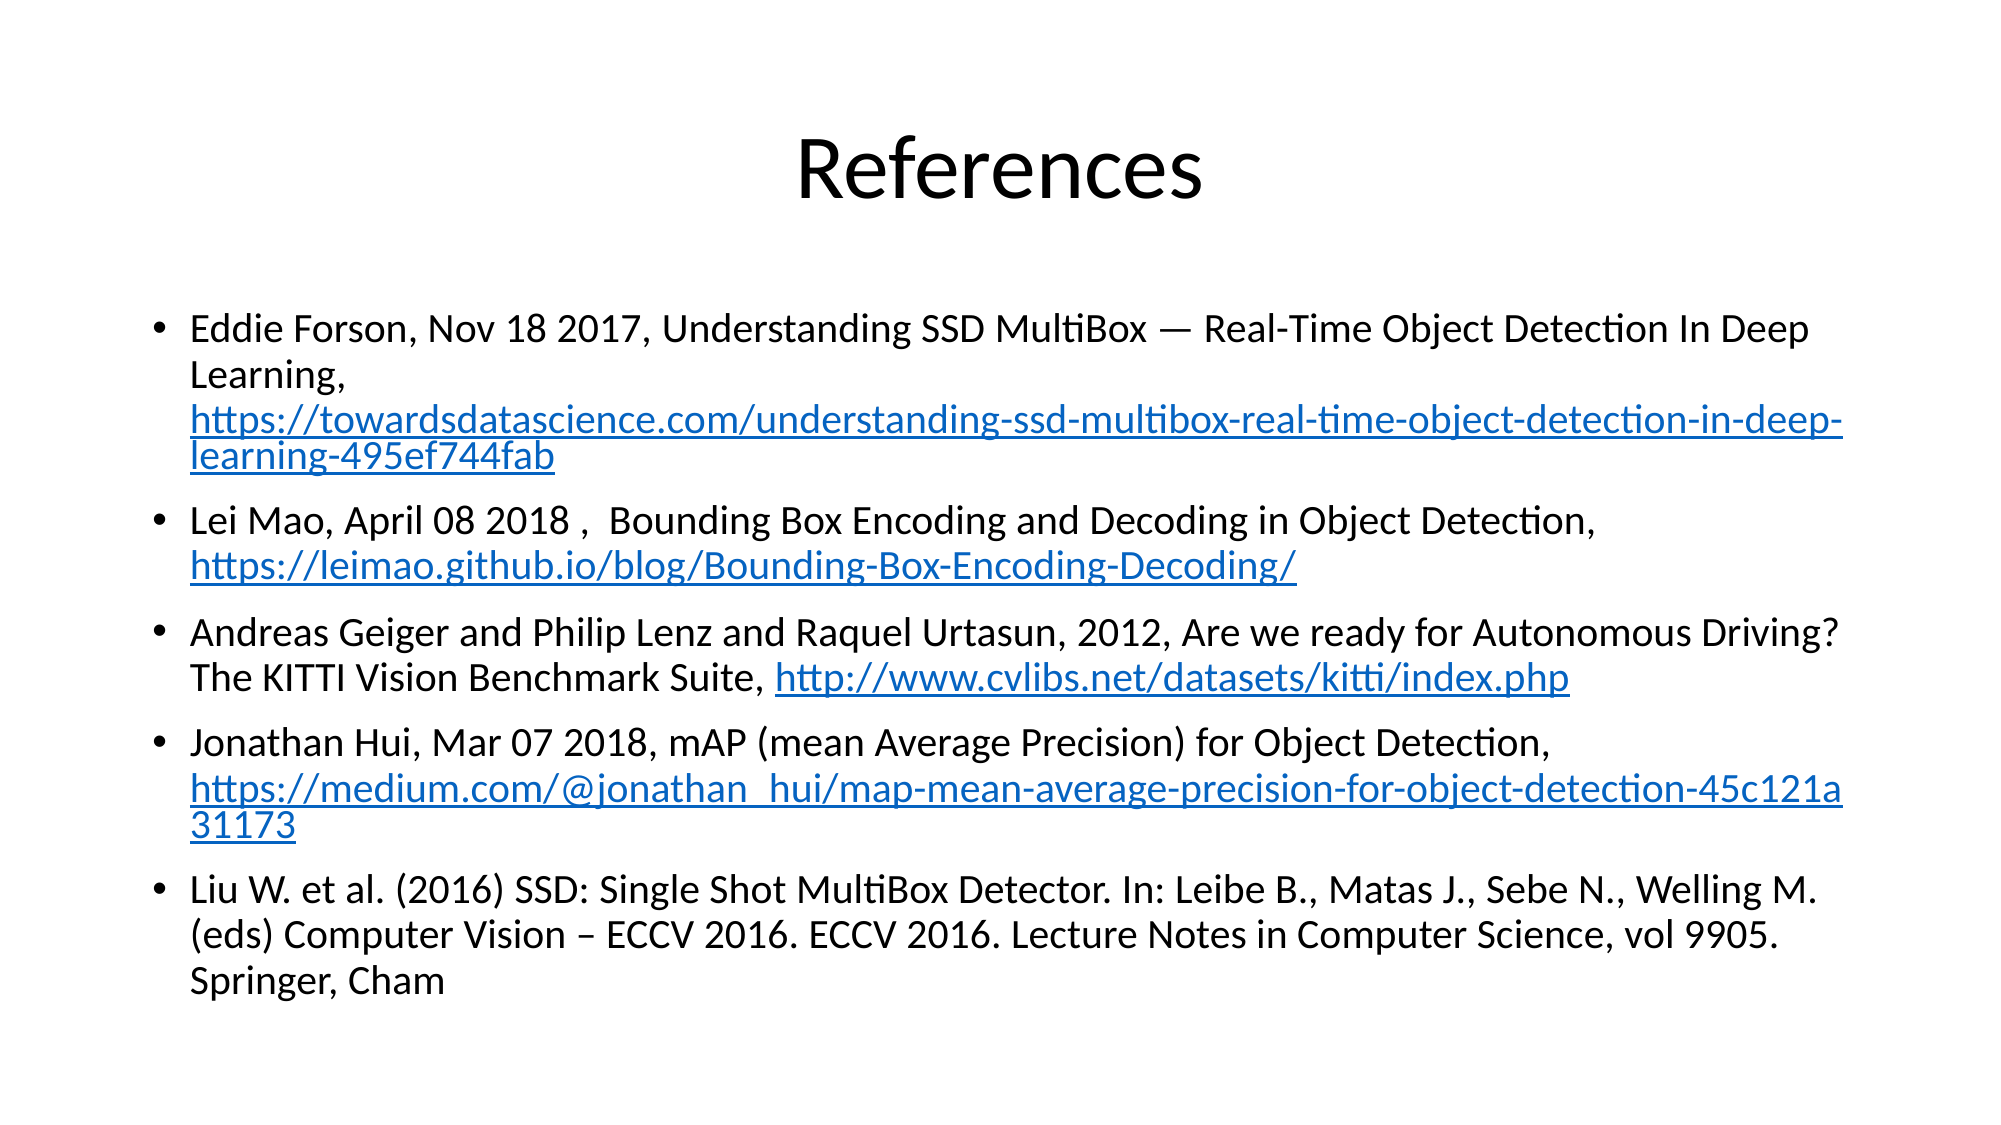

# References
Eddie Forson, Nov 18 2017, Understanding SSD MultiBox — Real-Time Object Detection In Deep Learning, https://towardsdatascience.com/understanding-ssd-multibox-real-time-object-detection-in-deep-learning-495ef744fab
Lei Mao, April 08 2018 ,  Bounding Box Encoding and Decoding in Object Detection, https://leimao.github.io/blog/Bounding-Box-Encoding-Decoding/
Andreas Geiger and Philip Lenz and Raquel Urtasun, 2012, Are we ready for Autonomous Driving? The KITTI Vision Benchmark Suite, http://www.cvlibs.net/datasets/kitti/index.php
Jonathan Hui, Mar 07 2018, mAP (mean Average Precision) for Object Detection, https://medium.com/@jonathan_hui/map-mean-average-precision-for-object-detection-45c121a31173
Liu W. et al. (2016) SSD: Single Shot MultiBox Detector. In: Leibe B., Matas J., Sebe N., Welling M. (eds) Computer Vision – ECCV 2016. ECCV 2016. Lecture Notes in Computer Science, vol 9905. Springer, Cham